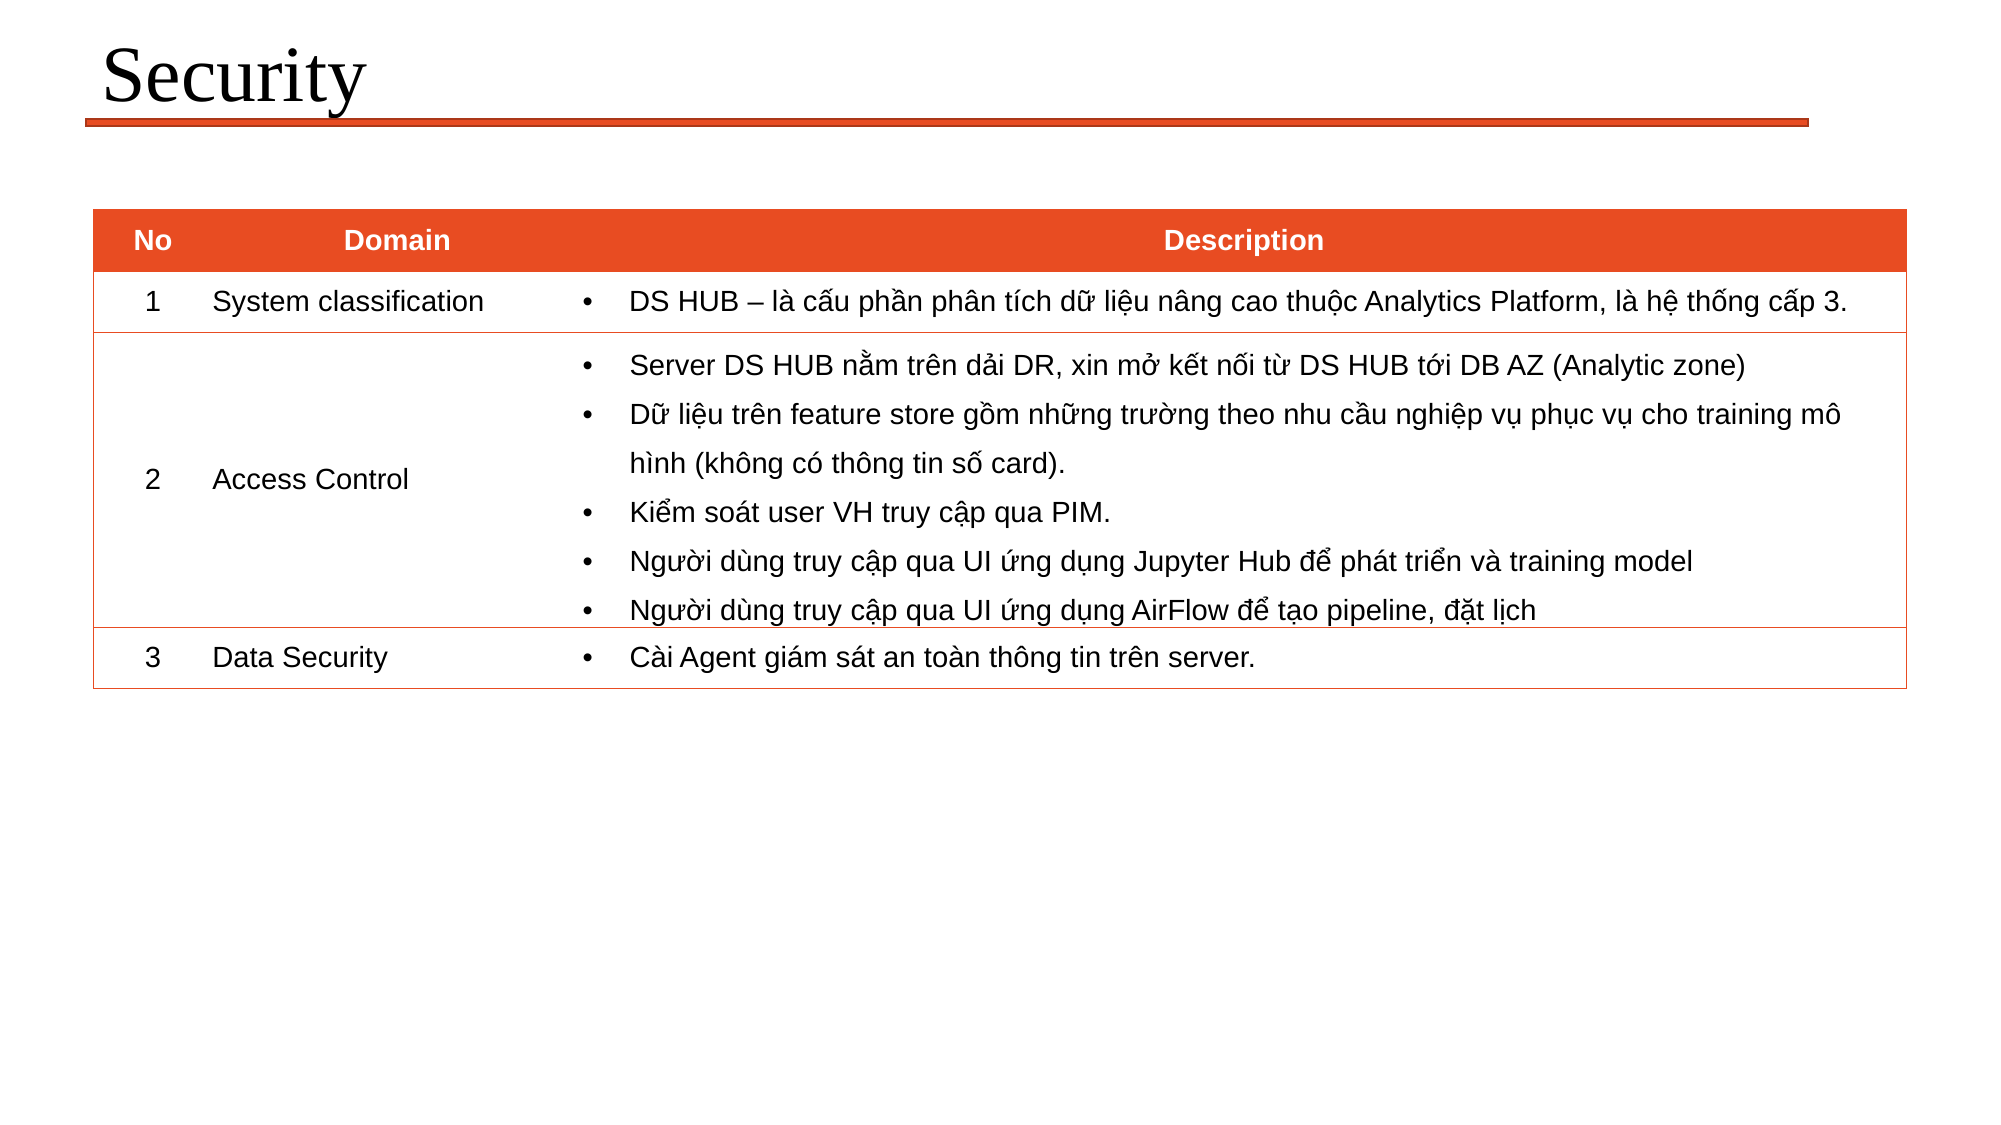

# Security

| No | Domain | Description |
| --- | --- | --- |
| 1 | System classification | DS HUB – là cấu phần phân tích dữ liệu nâng cao thuộc Analytics Platform, là hệ thống cấp 3. |
| 2 | Access Control | Server DS HUB nằm trên dải DR, xin mở kết nối từ DS HUB tới DB AZ (Analytic zone) Dữ liệu trên feature store gồm những trường theo nhu cầu nghiệp vụ phục vụ cho training mô hình (không có thông tin số card). Kiểm soát user VH truy cập qua PIM. Người dùng truy cập qua UI ứng dụng Jupyter Hub để phát triển và training model Người dùng truy cập qua UI ứng dụng AirFlow để tạo pipeline, đặt lịch |
| 3 | Data Security | Cài Agent giám sát an toàn thông tin trên server. |